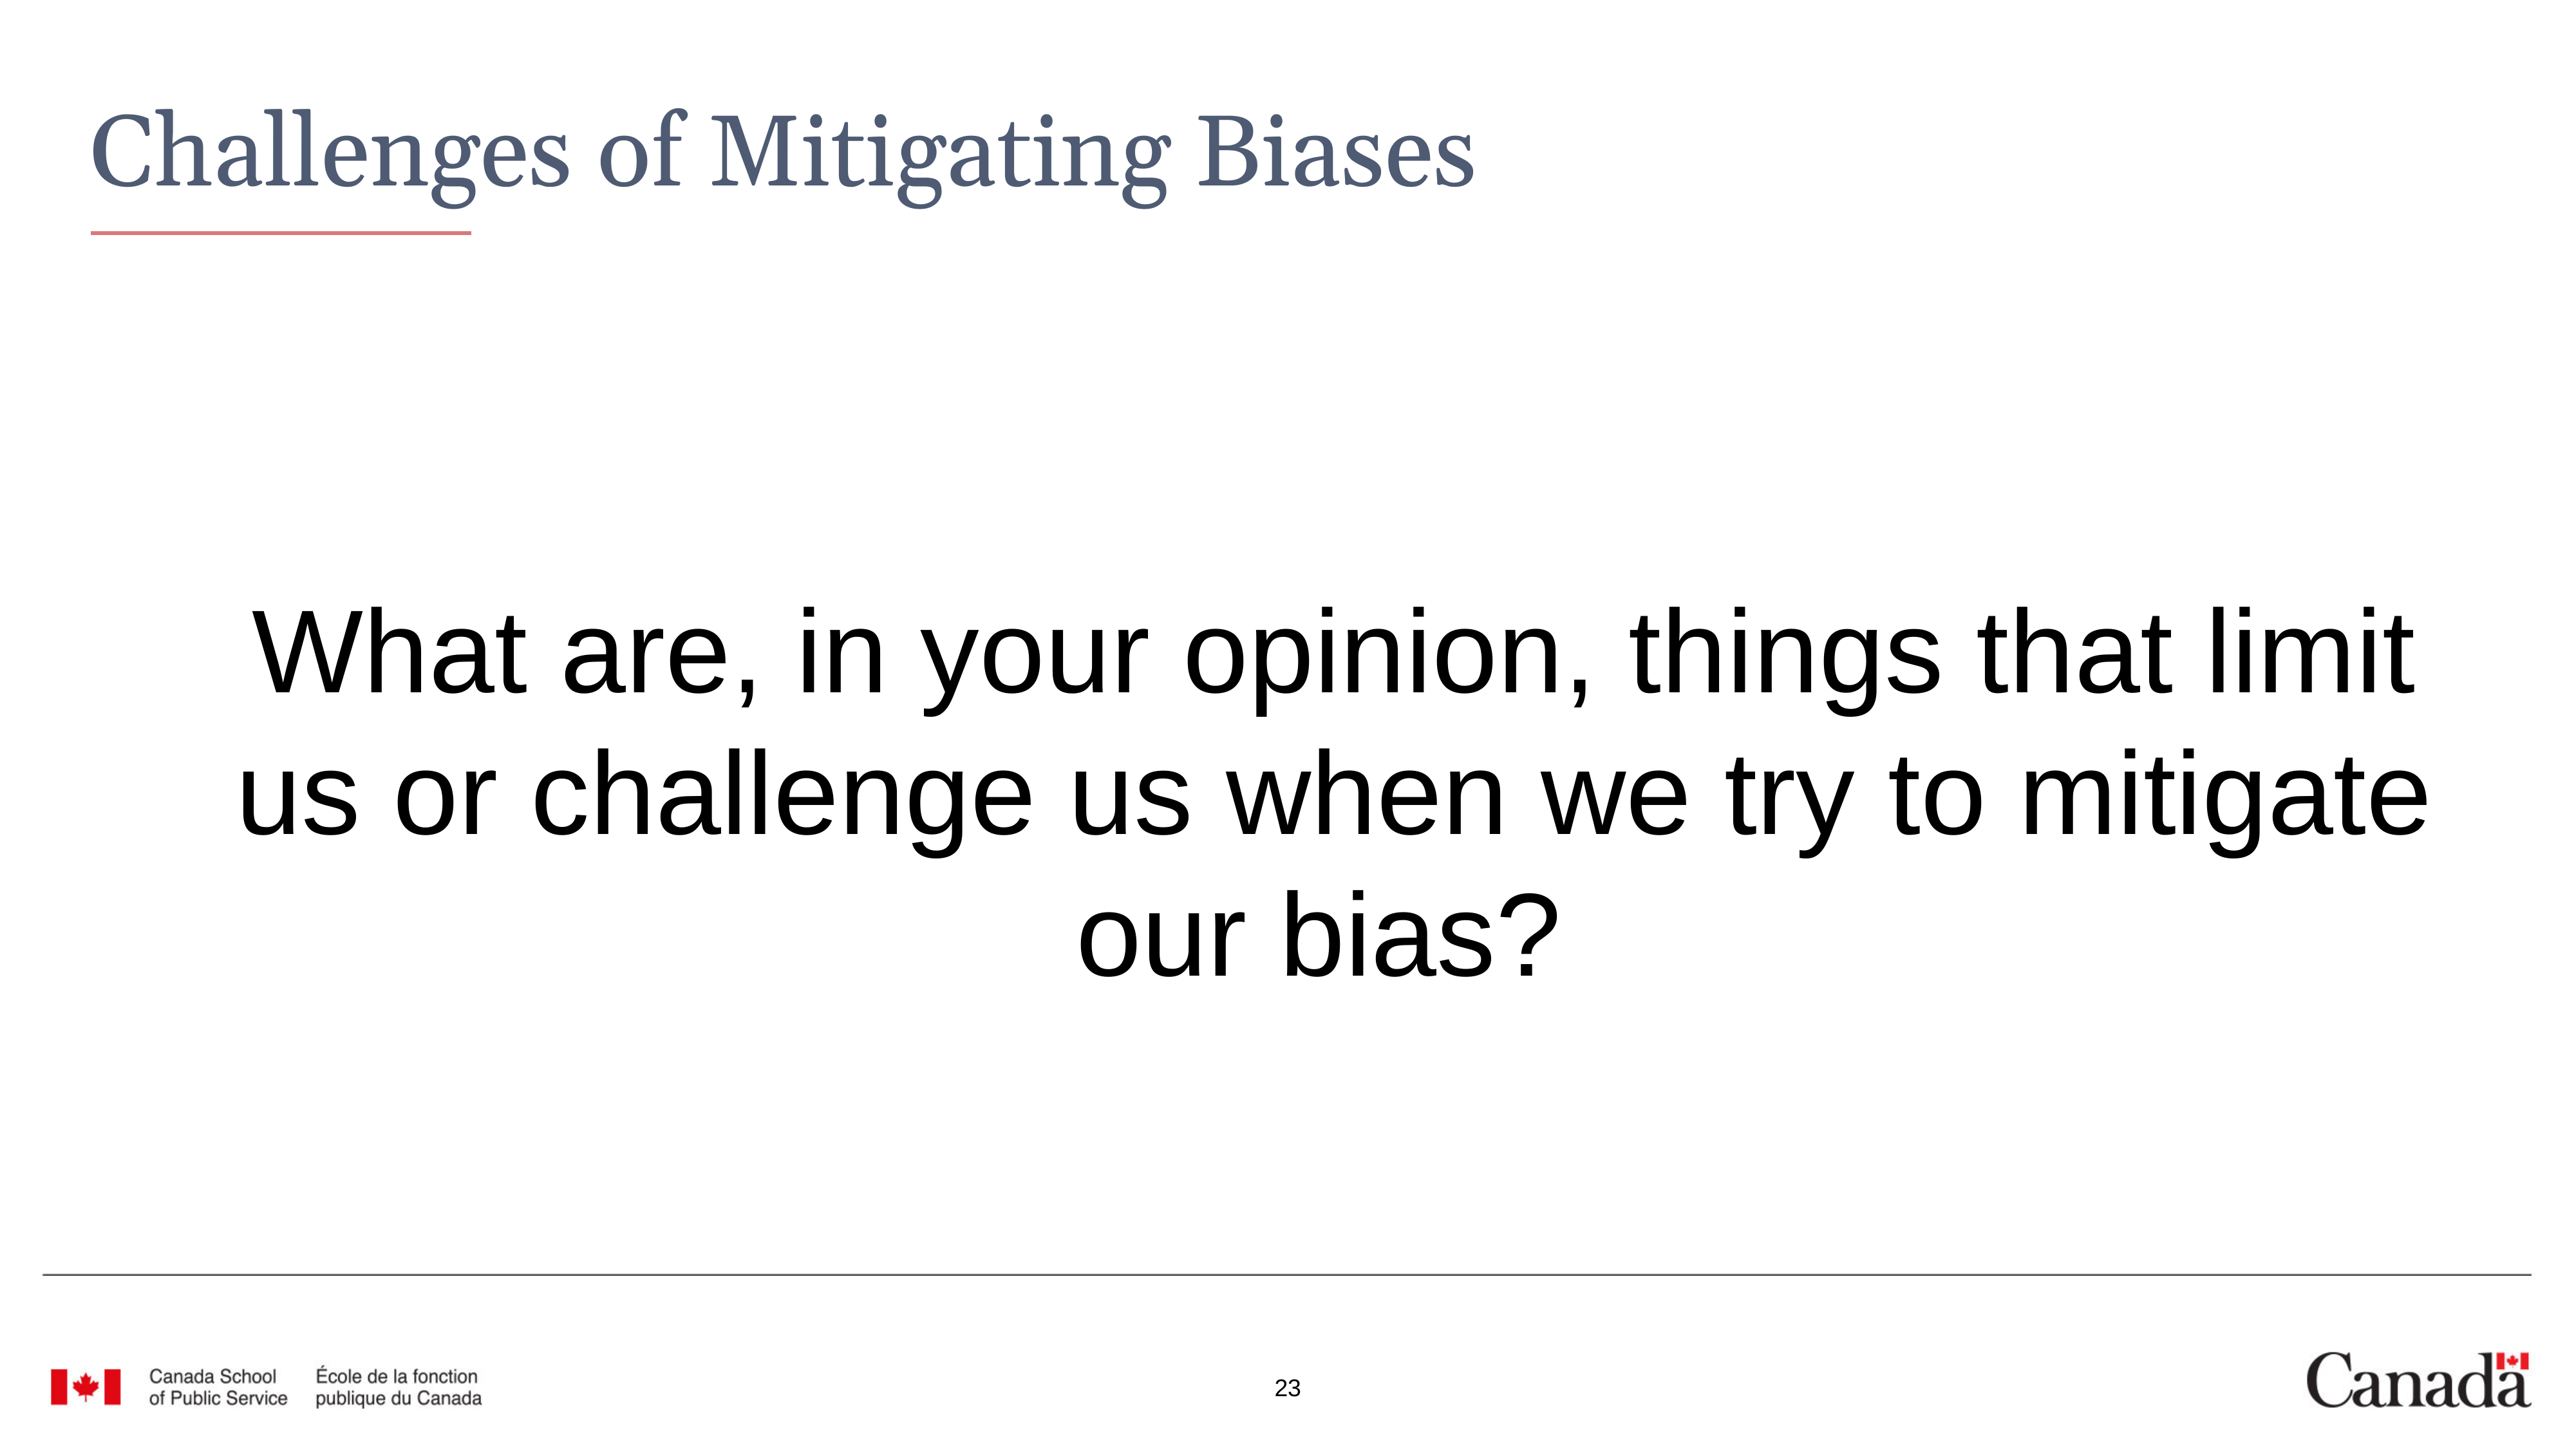

# Challenges of Mitigating Biases

What are, in your opinion, things that limit us or challenge us when we try to mitigate our bias?
23